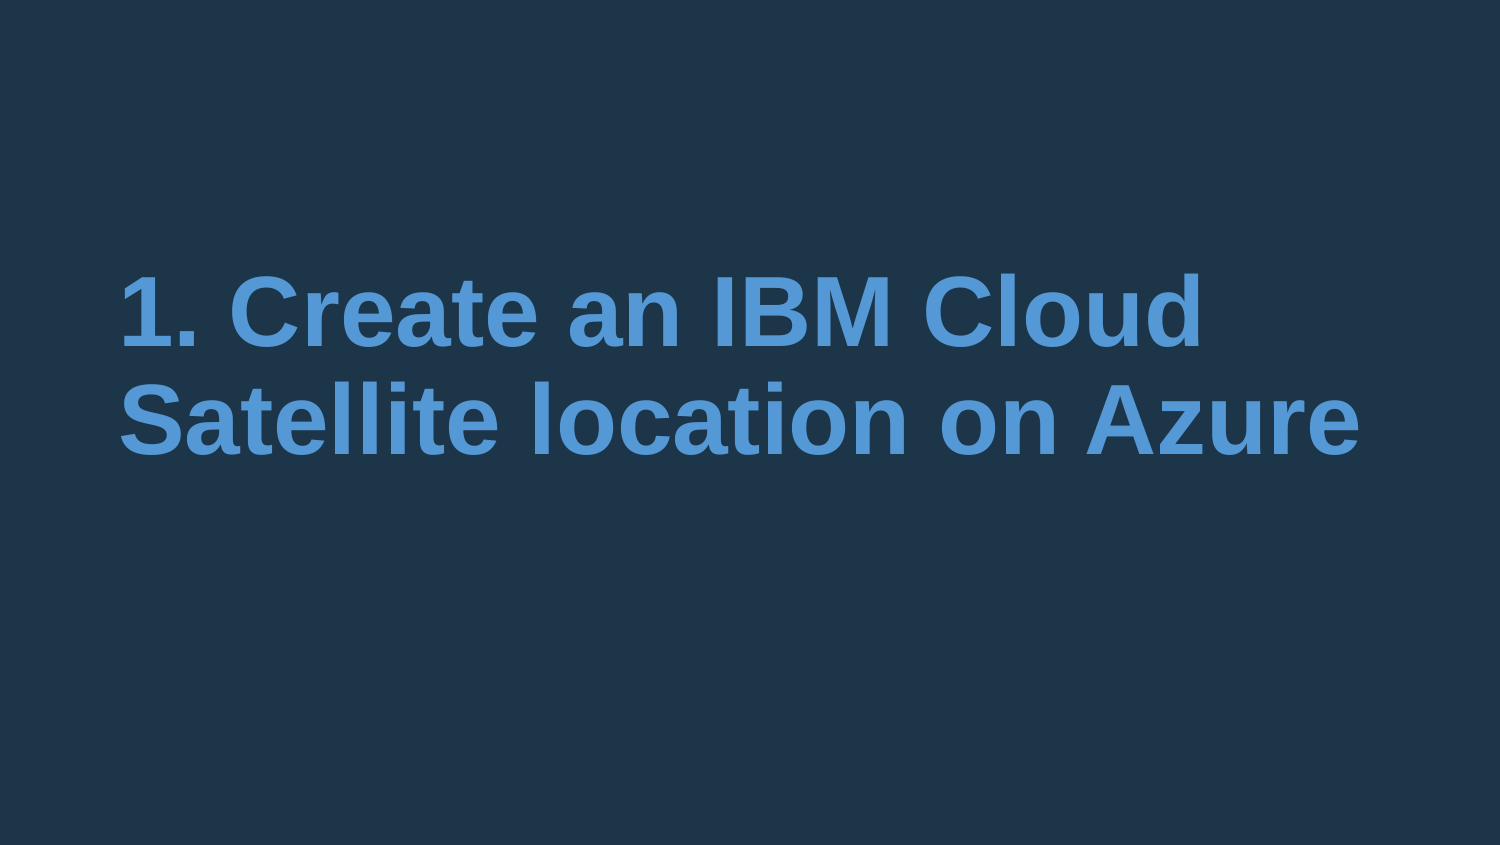

1. Create an IBM Cloud Satellite location on Azure